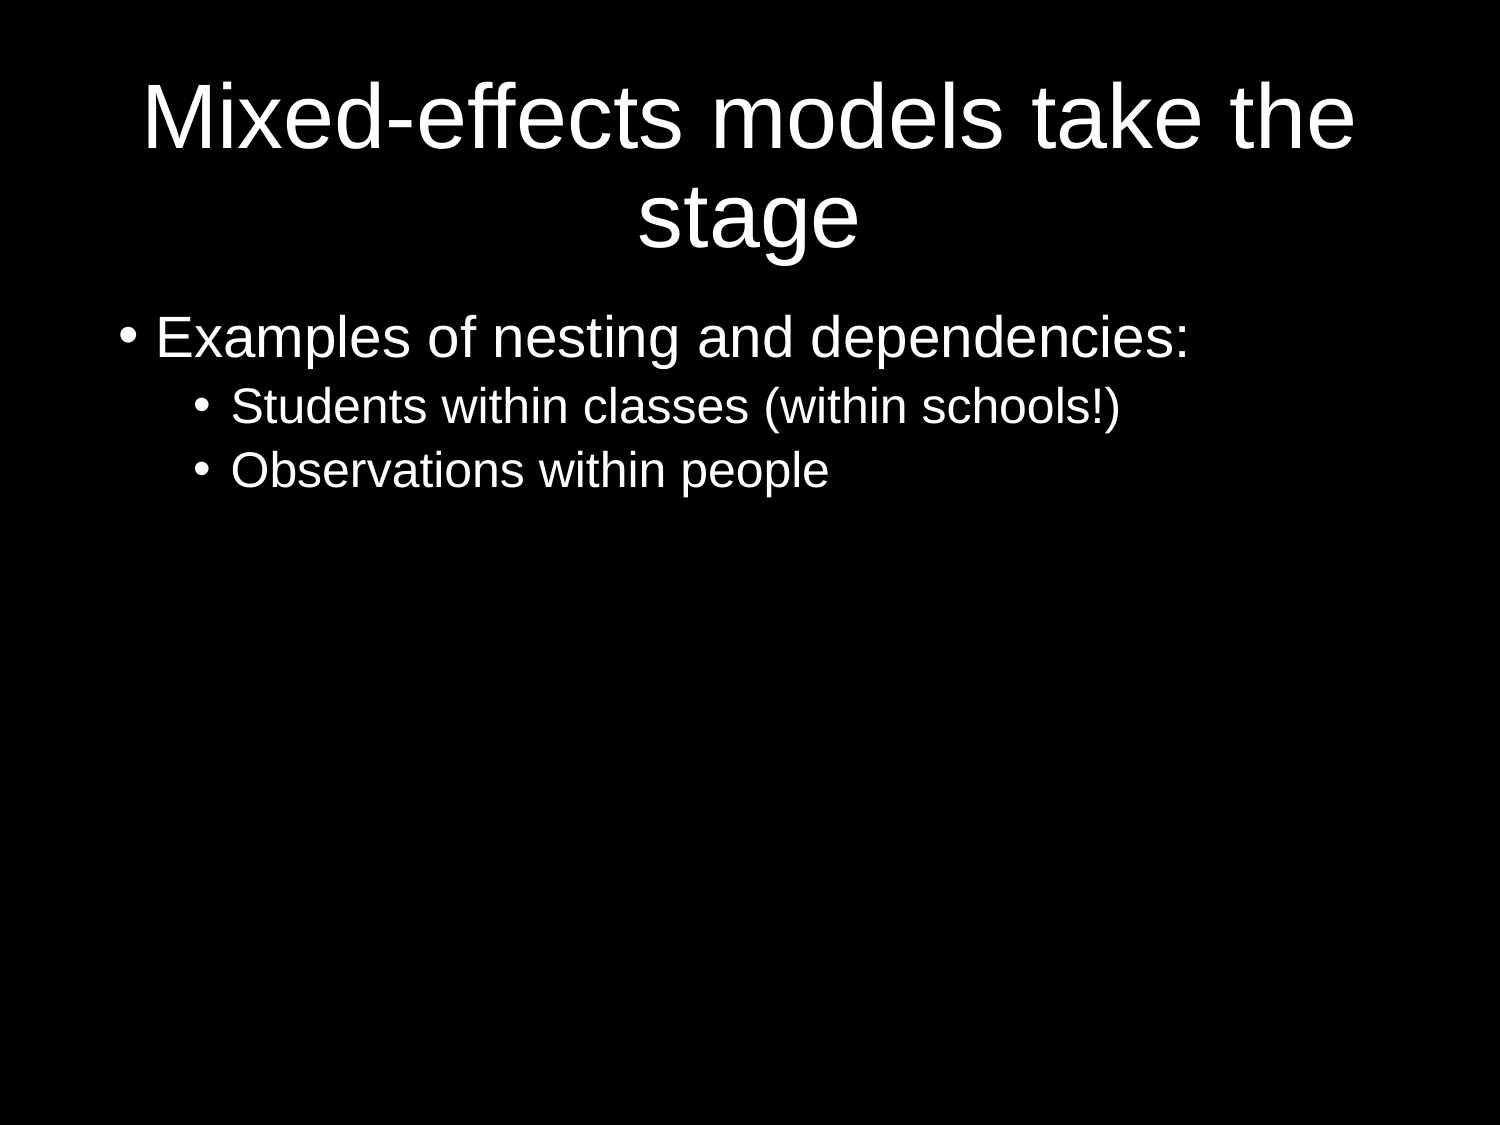

# Mixed-effects models take the stage
Examples of nesting and dependencies:
Students within classes (within schools!)
Observations within people